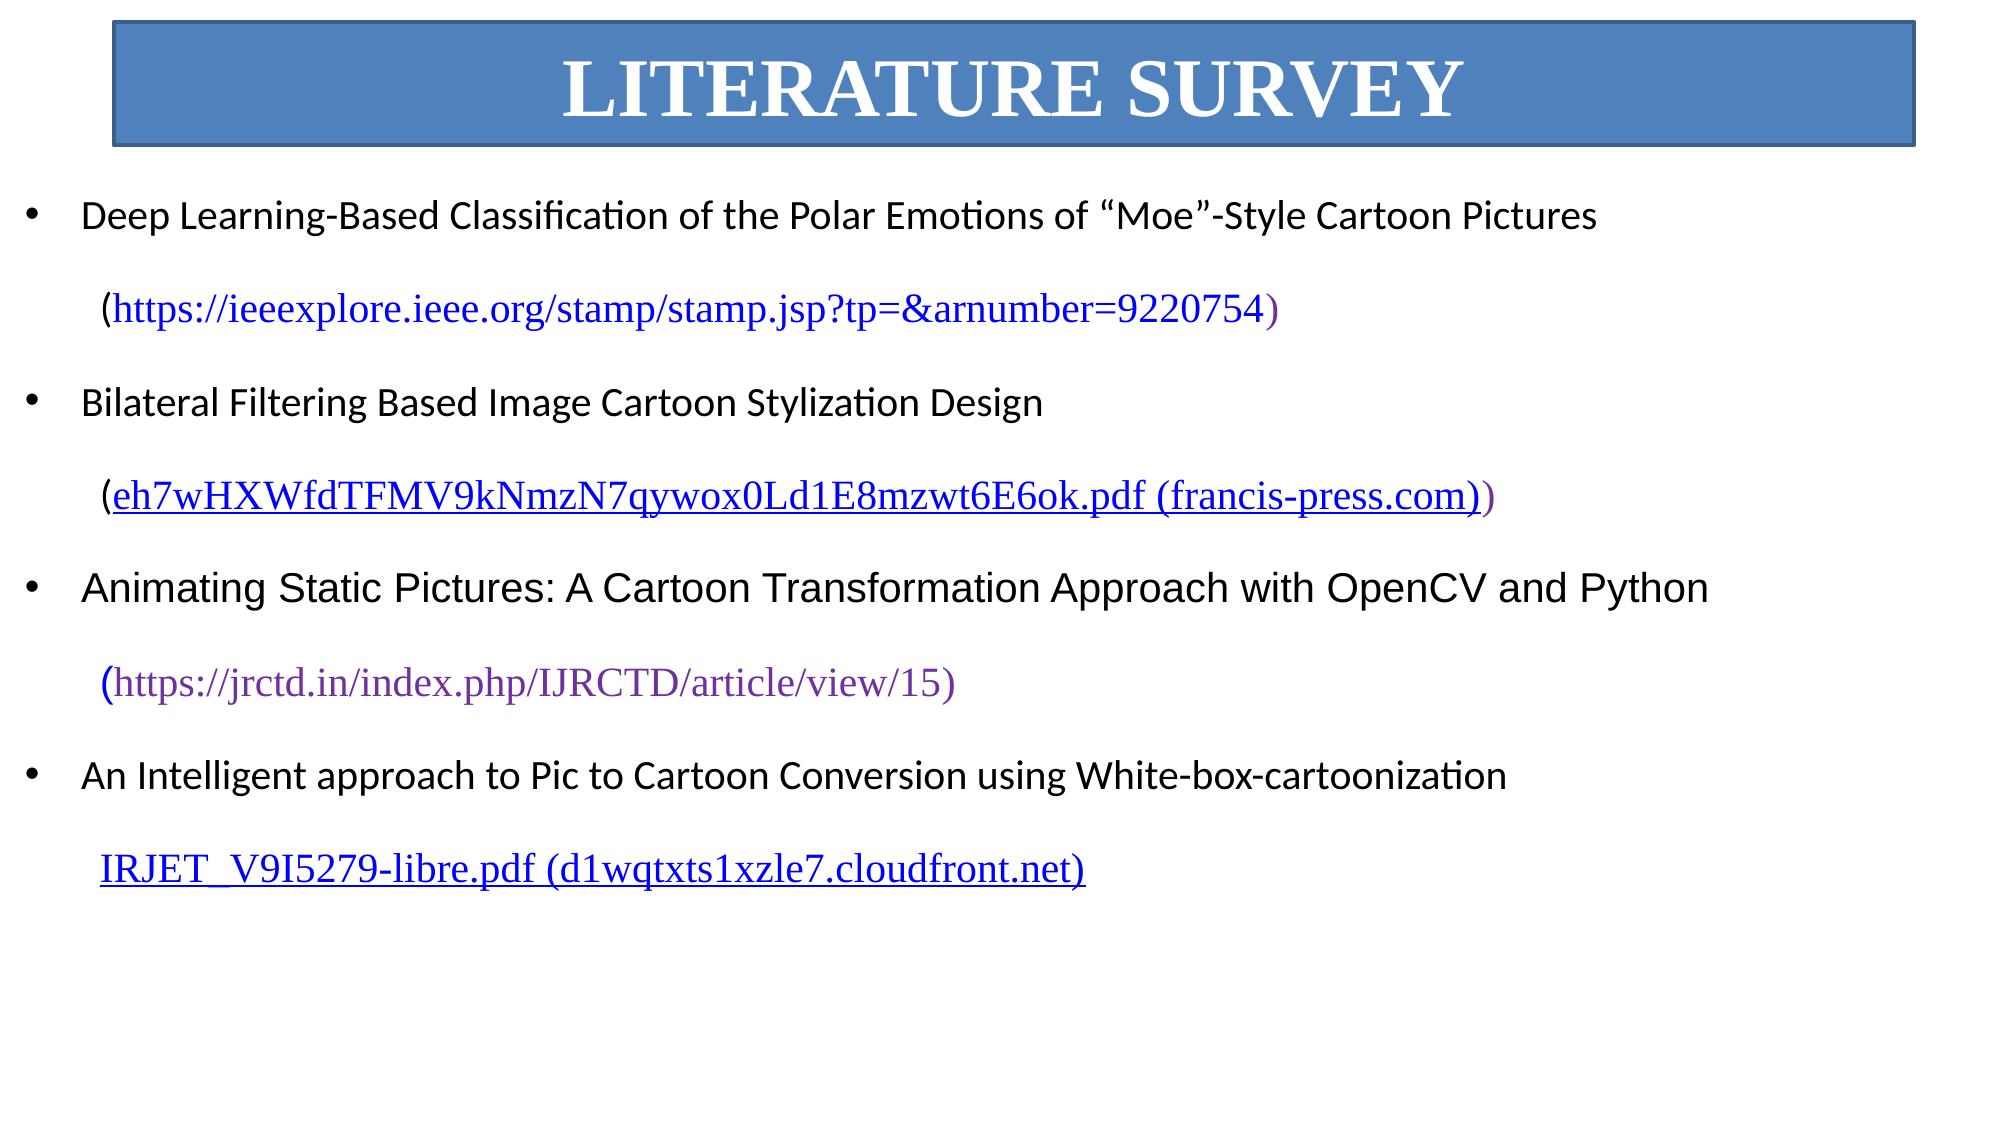

LITERATURE SURVEY
Deep Learning-Based Classification of the Polar Emotions of “Moe”-Style Cartoon Pictures
(https://ieeexplore.ieee.org/stamp/stamp.jsp?tp=&arnumber=9220754)
Bilateral Filtering Based Image Cartoon Stylization Design
(eh7wHXWfdTFMV9kNmzN7qywox0Ld1E8mzwt6E6ok.pdf (francis-press.com))
Animating Static Pictures: A Cartoon Transformation Approach with OpenCV and Python
(https://jrctd.in/index.php/IJRCTD/article/view/15)
An Intelligent approach to Pic to Cartoon Conversion using White-box-cartoonization
IRJET_V9I5279-libre.pdf (d1wqtxts1xzle7.cloudfront.net)